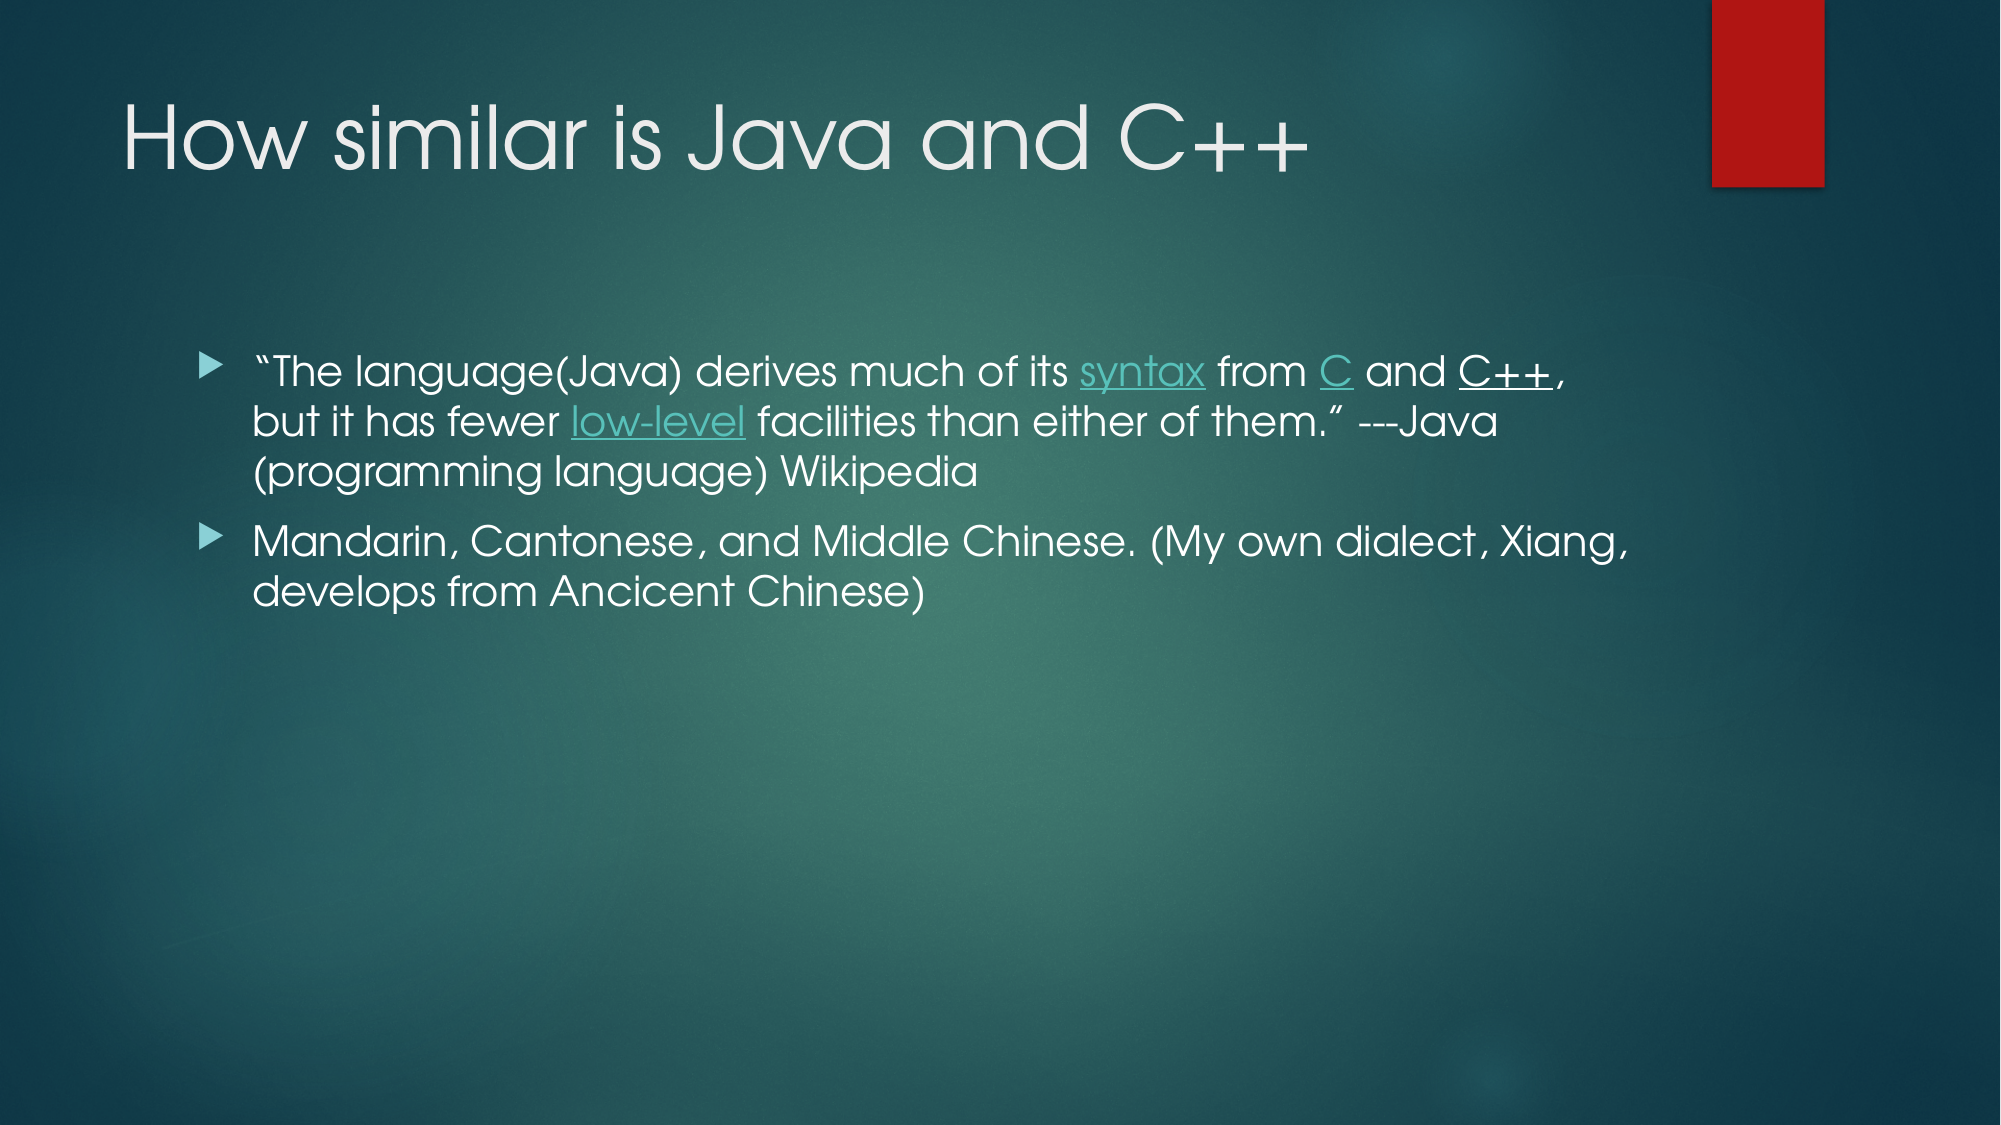

# How similar is Java and C++
“The language(Java) derives much of its syntax from C and C++, but it has fewer low-level facilities than either of them.” ---Java (programming language) Wikipedia
Mandarin, Cantonese, and Middle Chinese. (My own dialect, Xiang, develops from Ancicent Chinese)